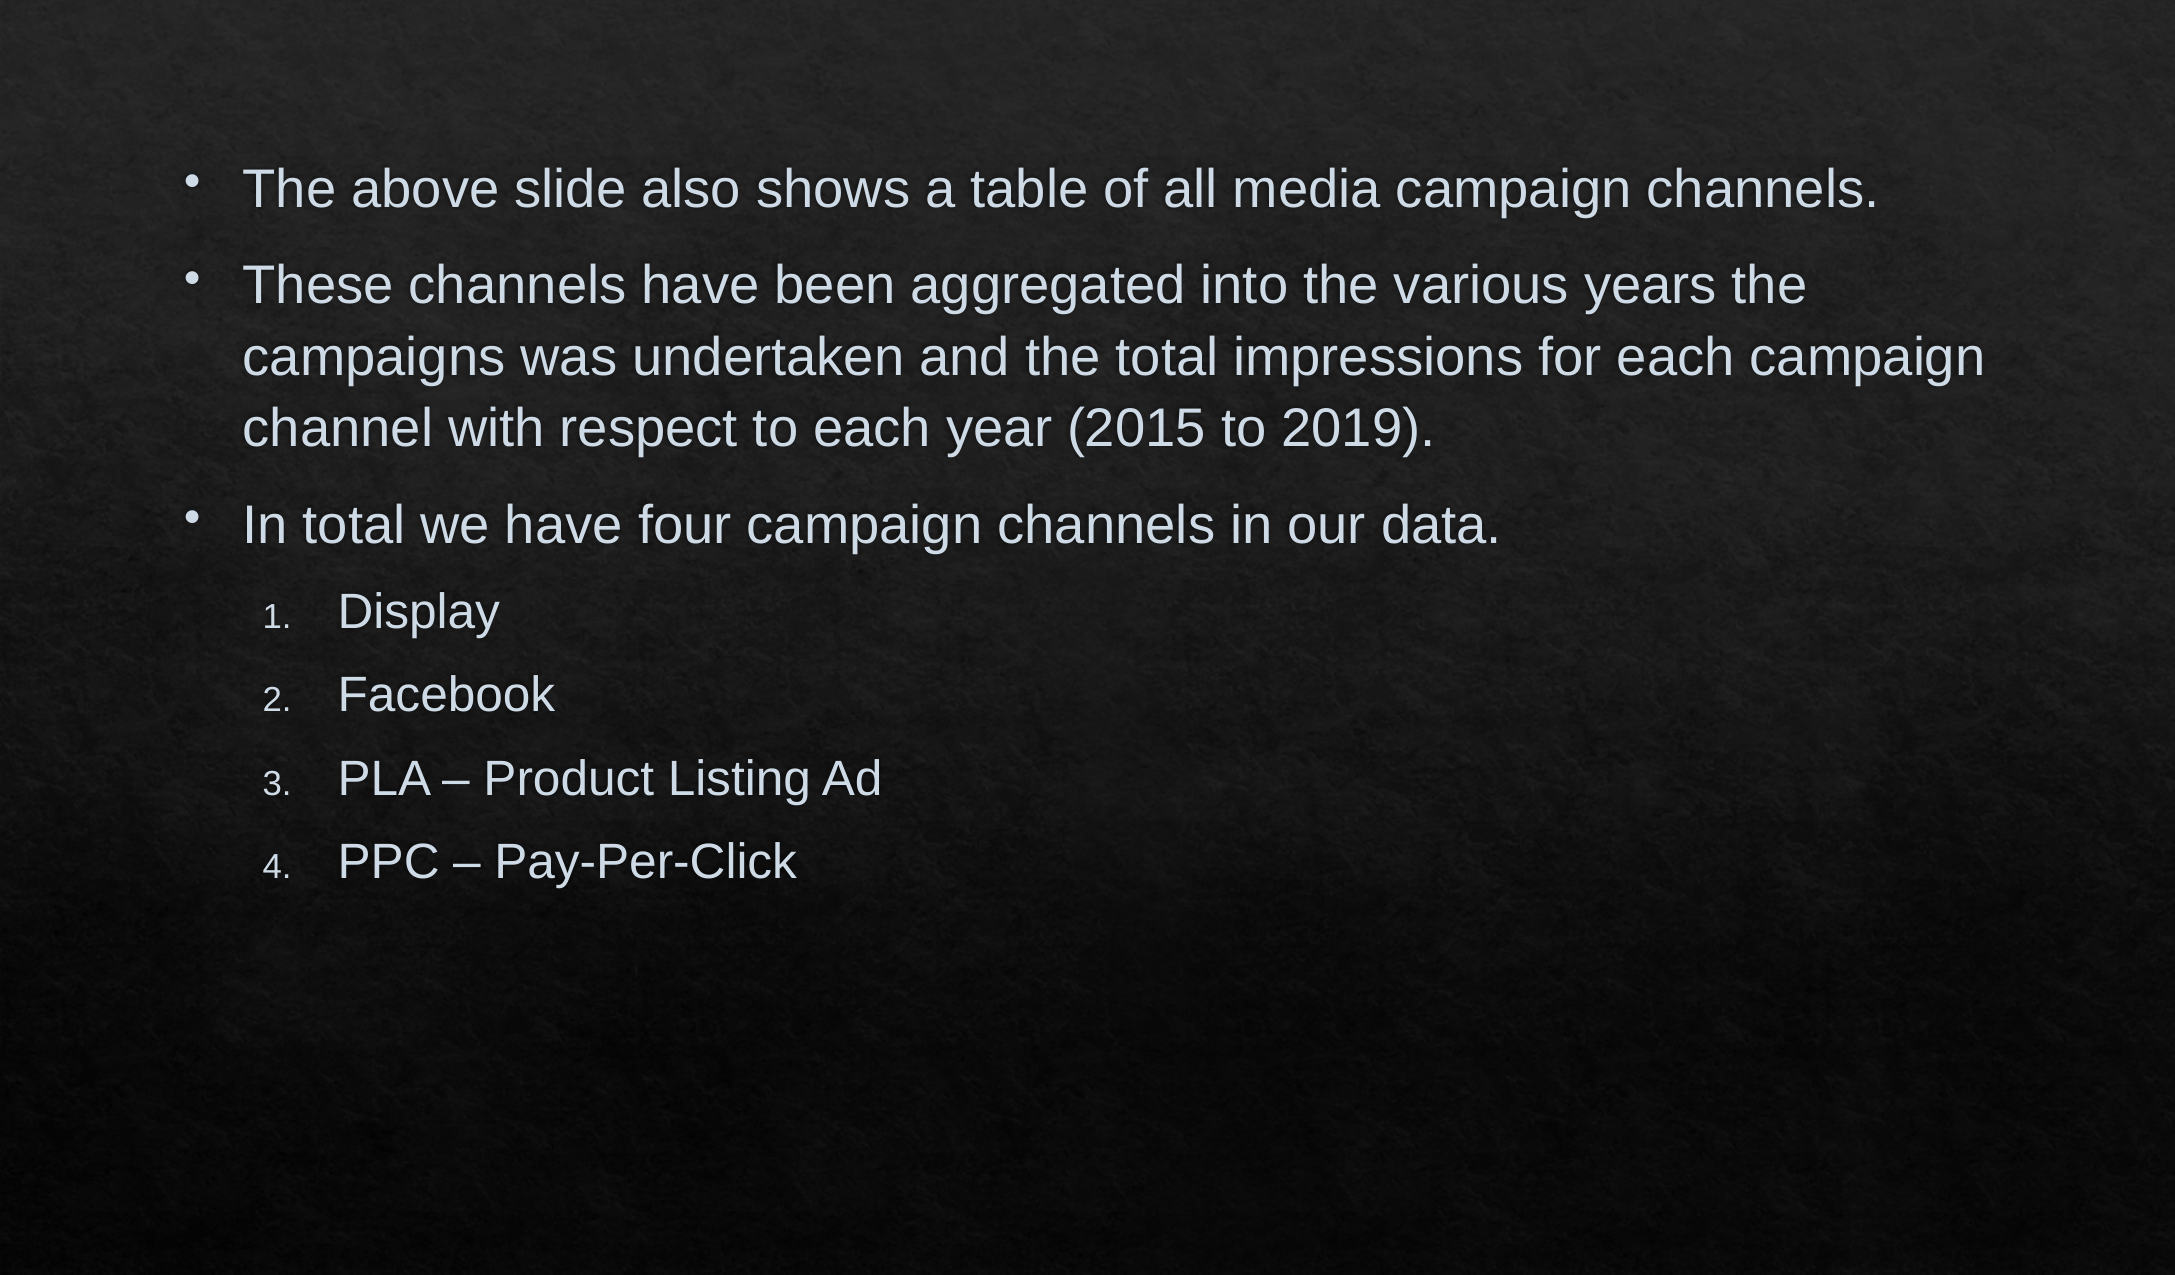

The above slide also shows a table of all media campaign channels.
These channels have been aggregated into the various years the campaigns was undertaken and the total impressions for each campaign channel with respect to each year (2015 to 2019).
In total we have four campaign channels in our data.
Display
Facebook
PLA – Product Listing Ad
PPC – Pay-Per-Click